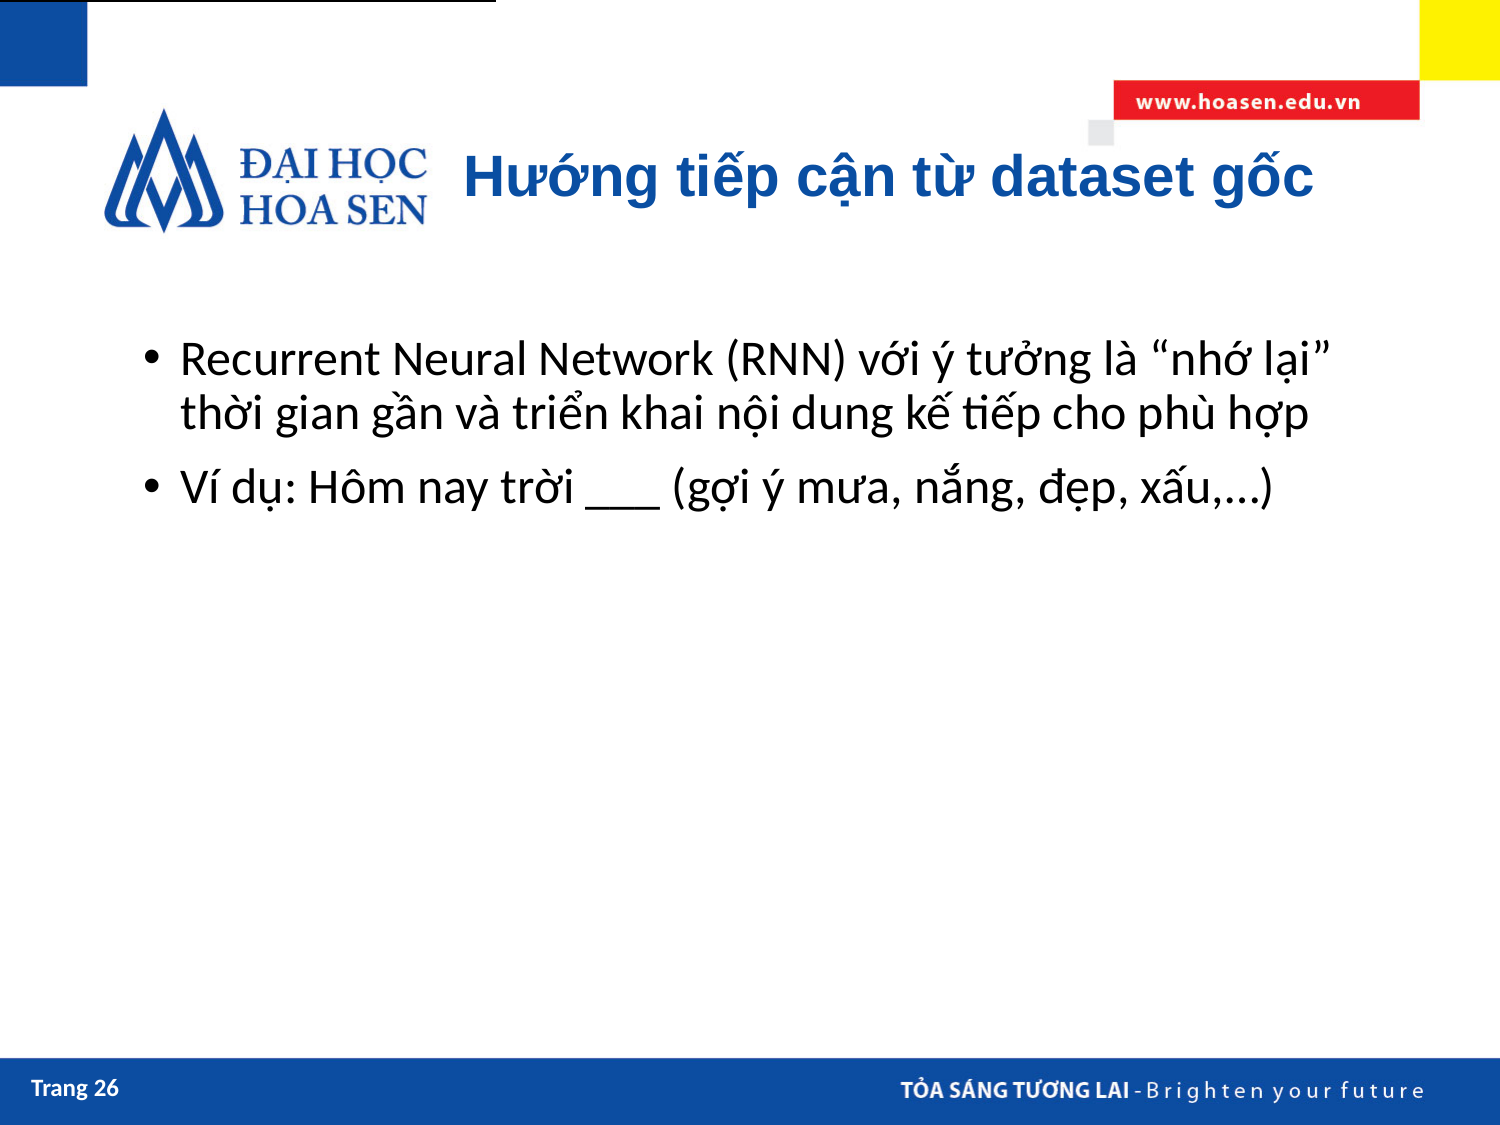

# Hướng tiếp cận từ dataset gốc

Recurrent Neural Network (RNN) với ý tưởng là “nhớ lại” thời gian gần và triển khai nội dung kế tiếp cho phù hợp
Ví dụ: Hôm nay trời ___ (gợi ý mưa, nắng, đẹp, xấu,…)
Trang 26